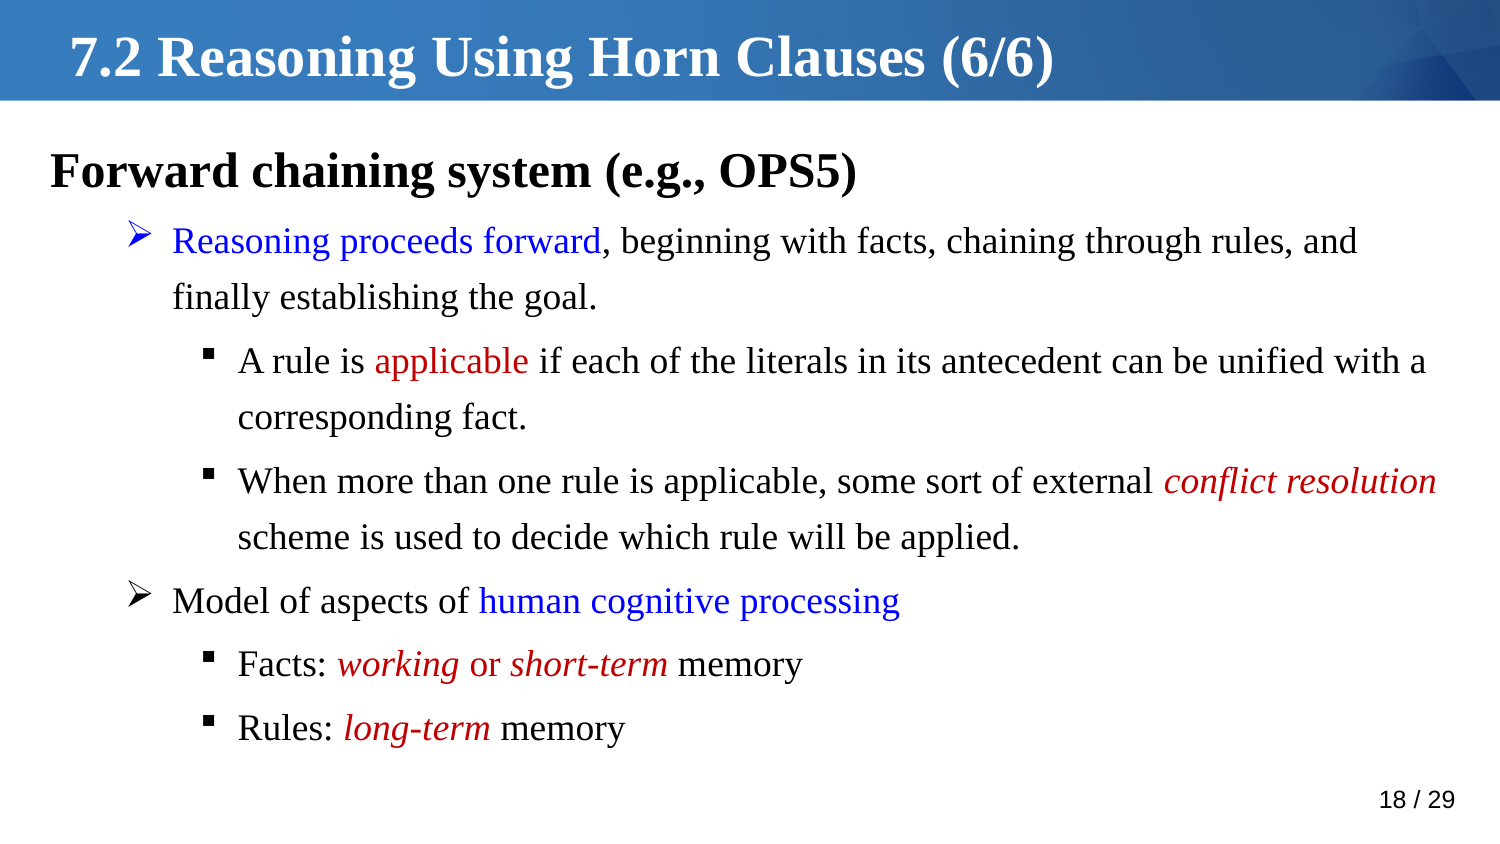

7.2 Reasoning Using Horn Clauses (6/6)
Forward chaining system (e.g., OPS5)
Reasoning proceeds forward, beginning with facts, chaining through rules, and finally establishing the goal.
A rule is applicable if each of the literals in its antecedent can be unified with a corresponding fact.
When more than one rule is applicable, some sort of external conflict resolution scheme is used to decide which rule will be applied.
Model of aspects of human cognitive processing
Facts: working or short-term memory
Rules: long-term memory